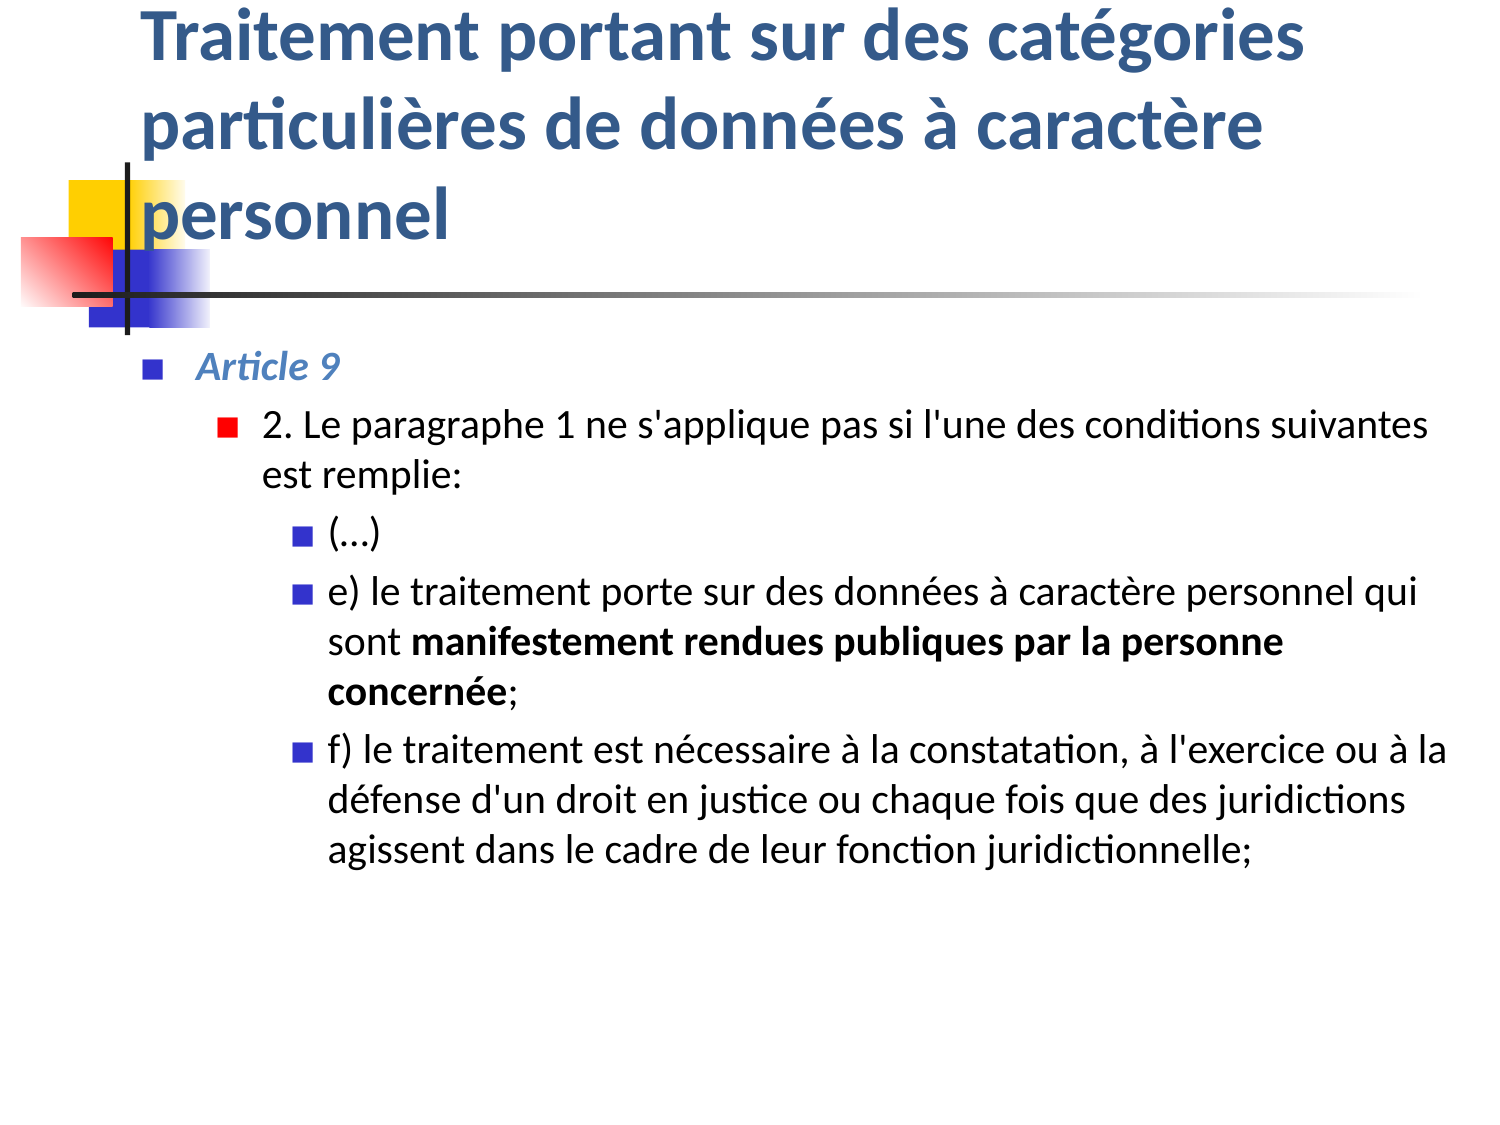

# Traitement portant sur des catégories particulières de données à caractère personnel
Article 9
2. Le paragraphe 1 ne s'applique pas si l'une des conditions suivantes est remplie:
(…)
e) le traitement porte sur des données à caractère personnel qui sont manifestement rendues publiques par la personne concernée;
f) le traitement est nécessaire à la constatation, à l'exercice ou à la défense d'un droit en justice ou chaque fois que des juridictions agissent dans le cadre de leur fonction juridictionnelle;